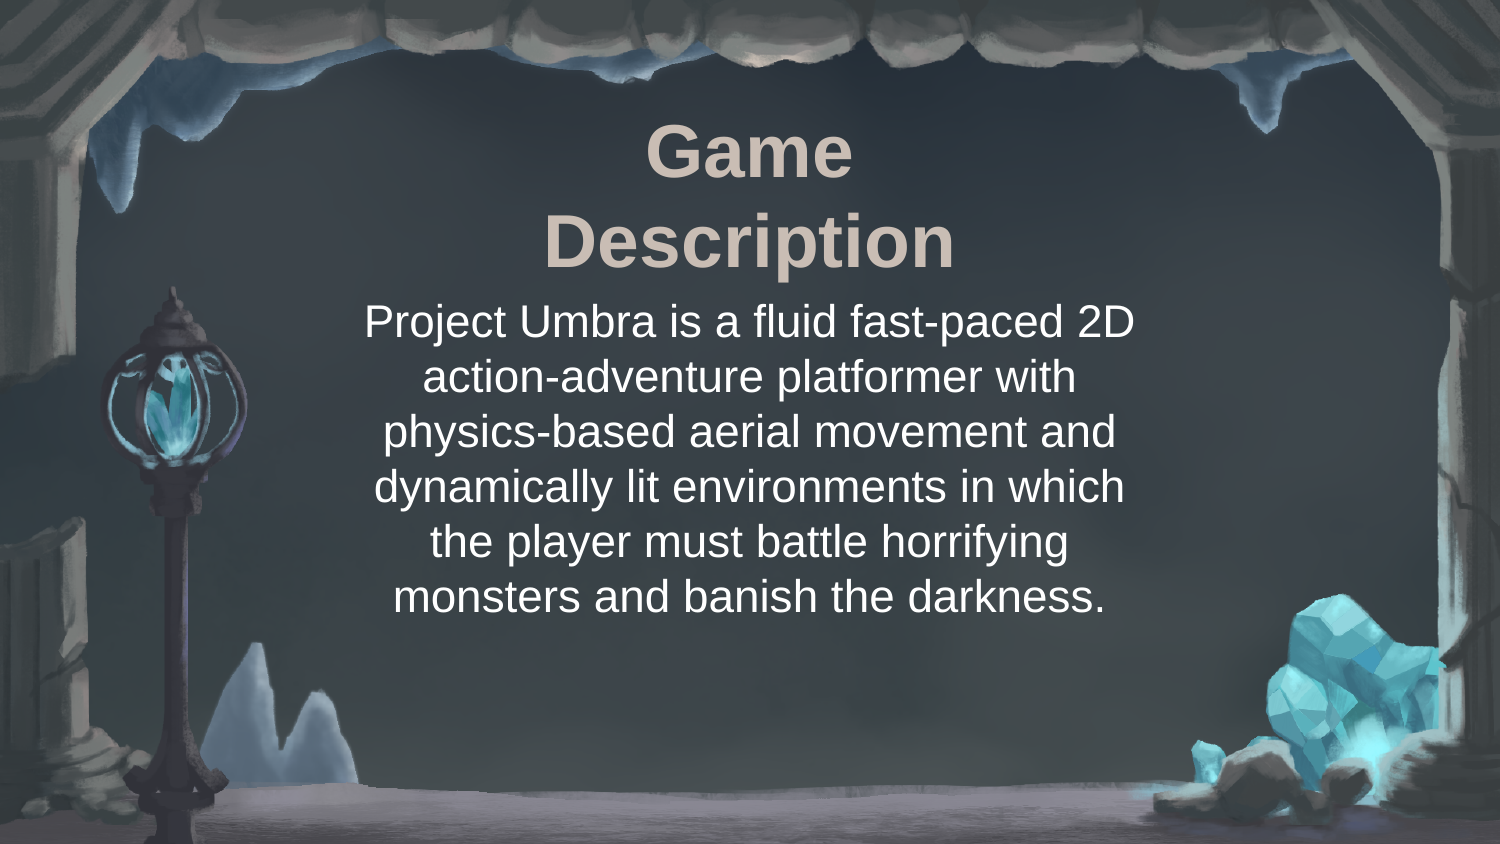

Game Description
Project Umbra is a fluid fast-paced 2D action-adventure platformer with physics-based aerial movement and dynamically lit environments in which the player must battle horrifying monsters and banish the darkness.